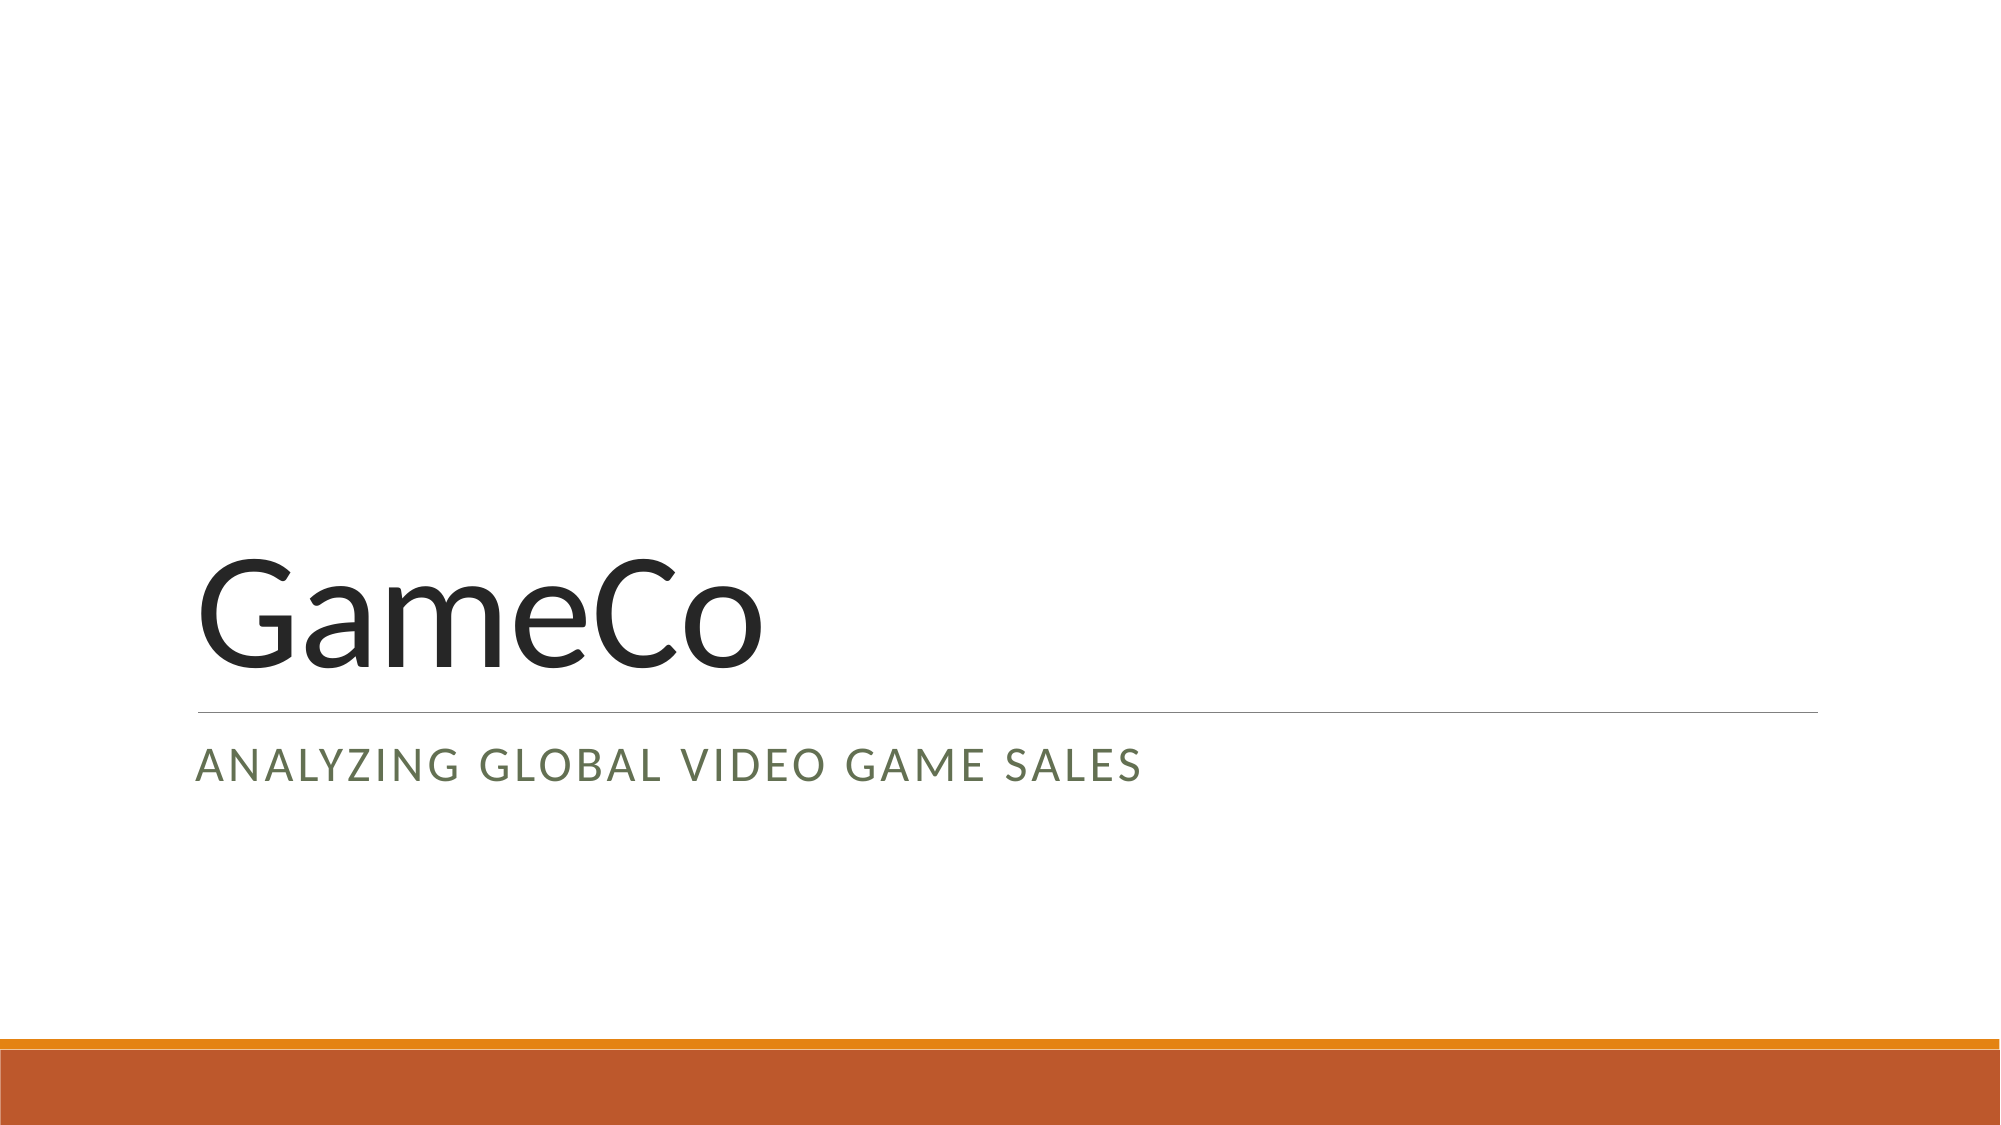

# GameCo
Analyzing Global video game sales